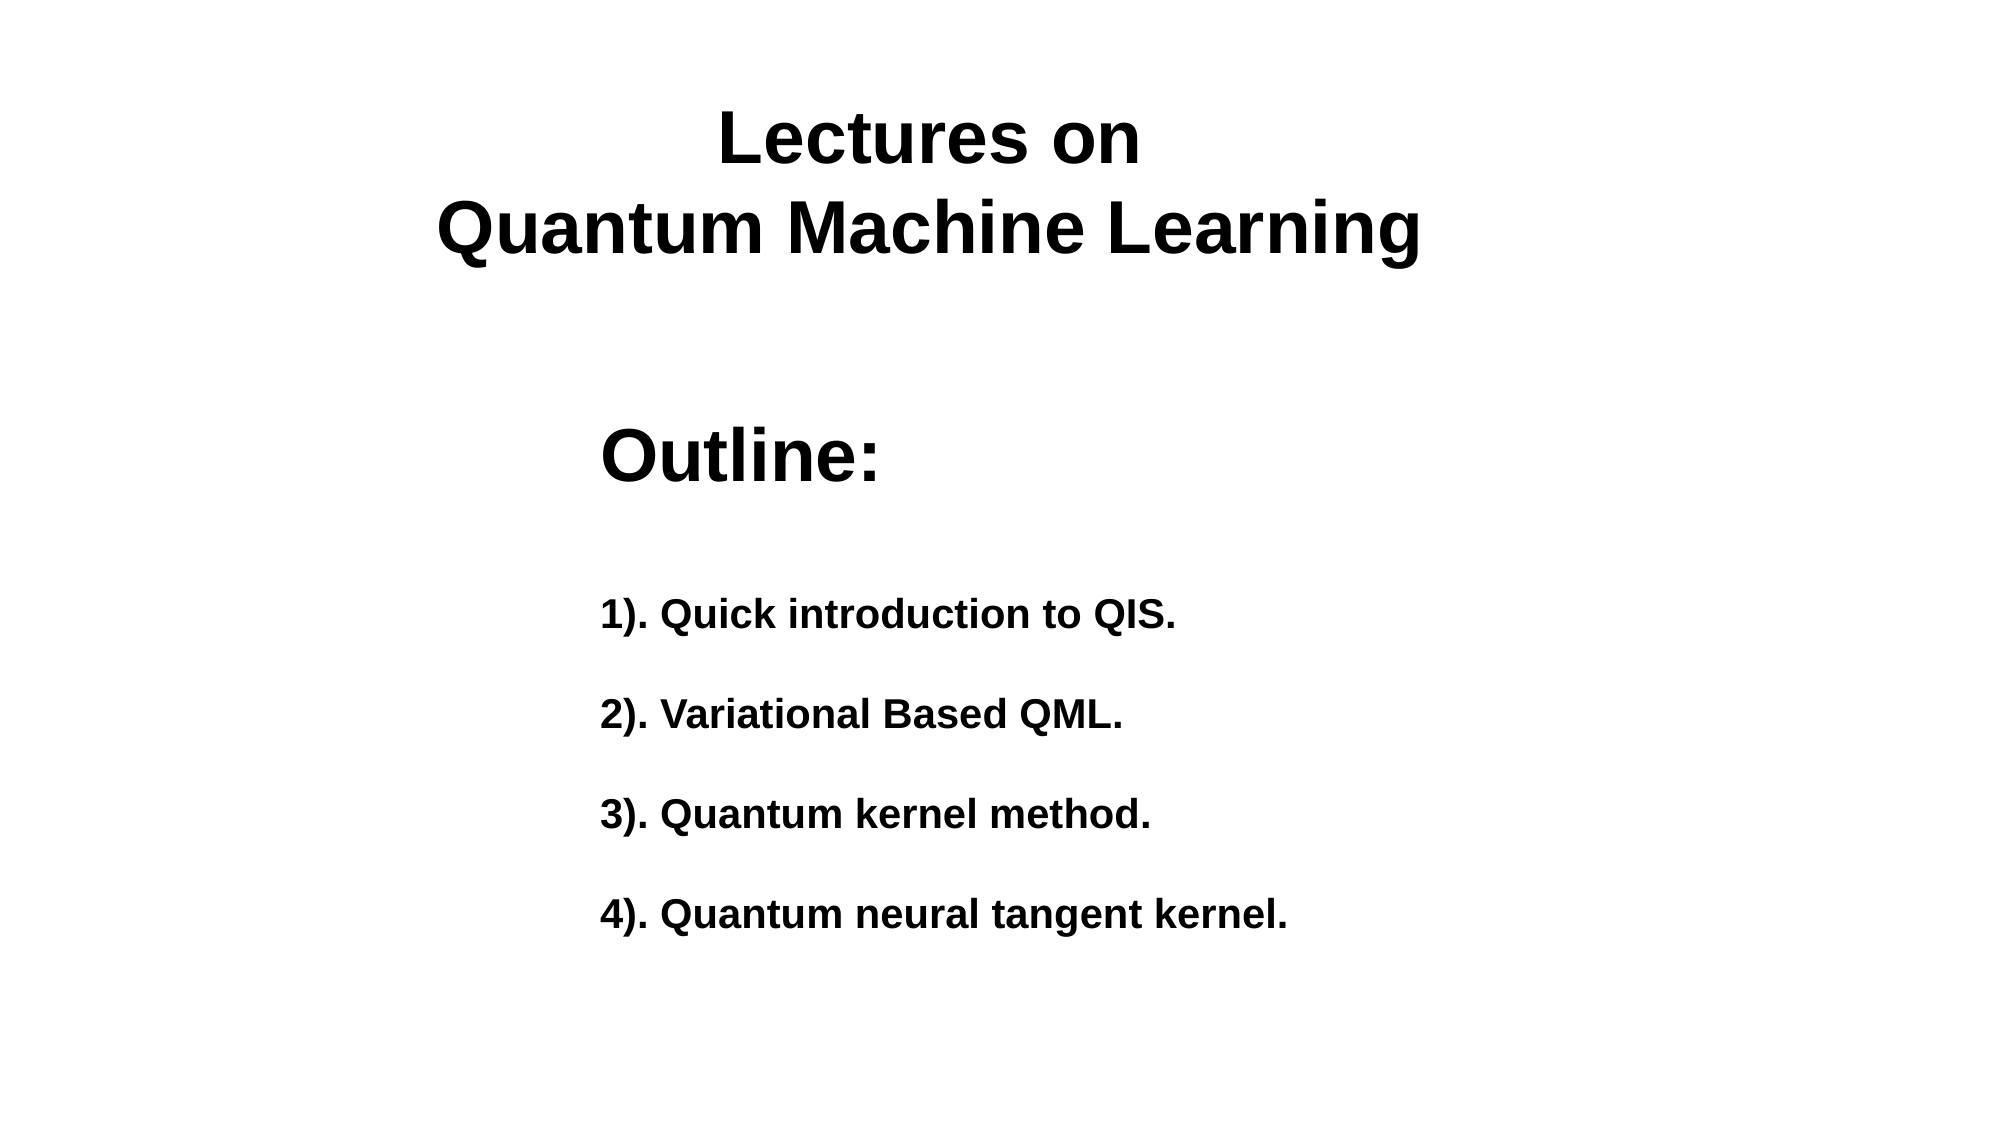

Lectures on
Quantum Machine Learning

Outline:

1). Quick introduction to QIS.

2). Variational Based QML.

3). Quantum kernel method.

4). Quantum neural tangent kernel.